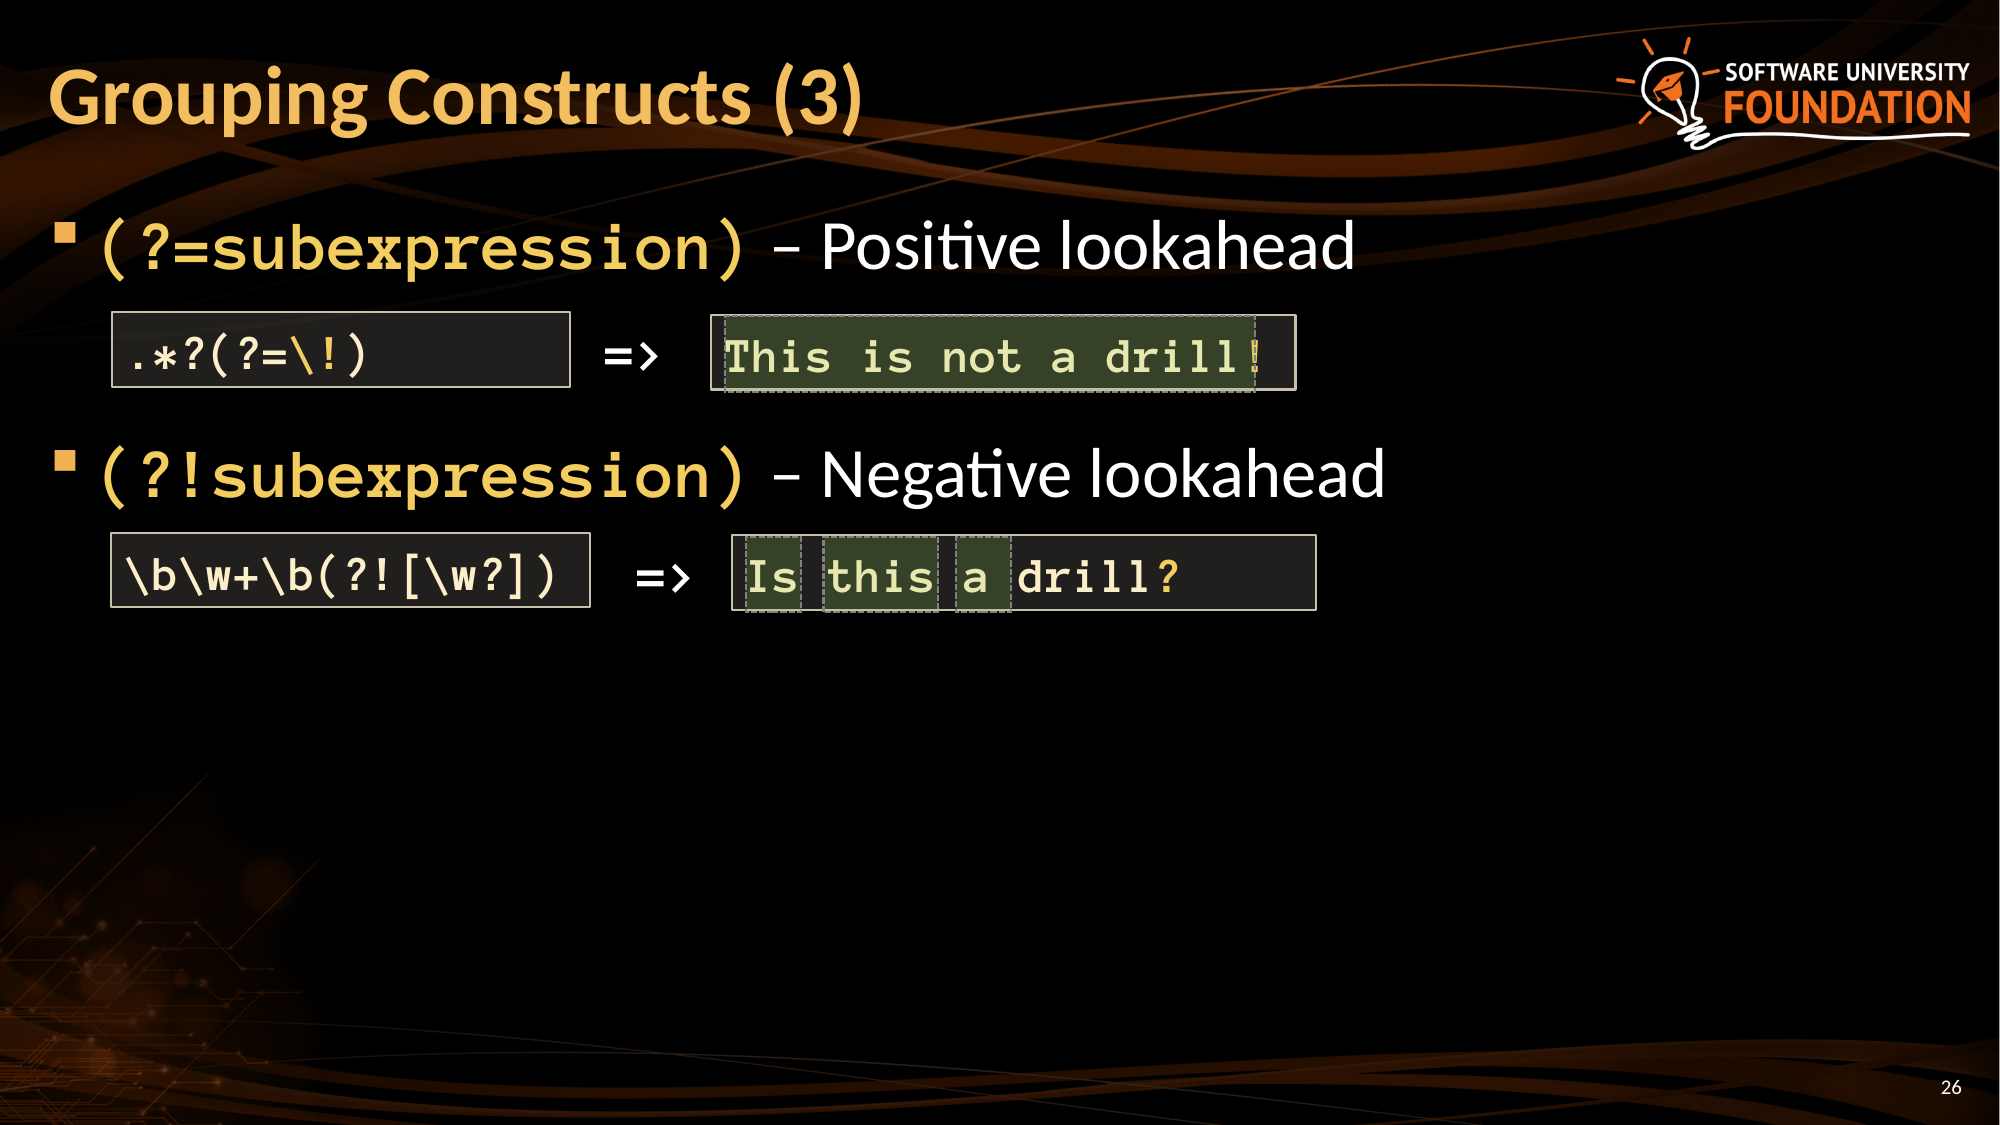

# Grouping Constructs (3)
(?=subexpression) – Positive lookahead

(?!subexpression) – Negative lookahead

=>
.*?(?=\!)
This is not a drill!

=>
\b\w+\b(?![\w?])
Is this a drill?

26